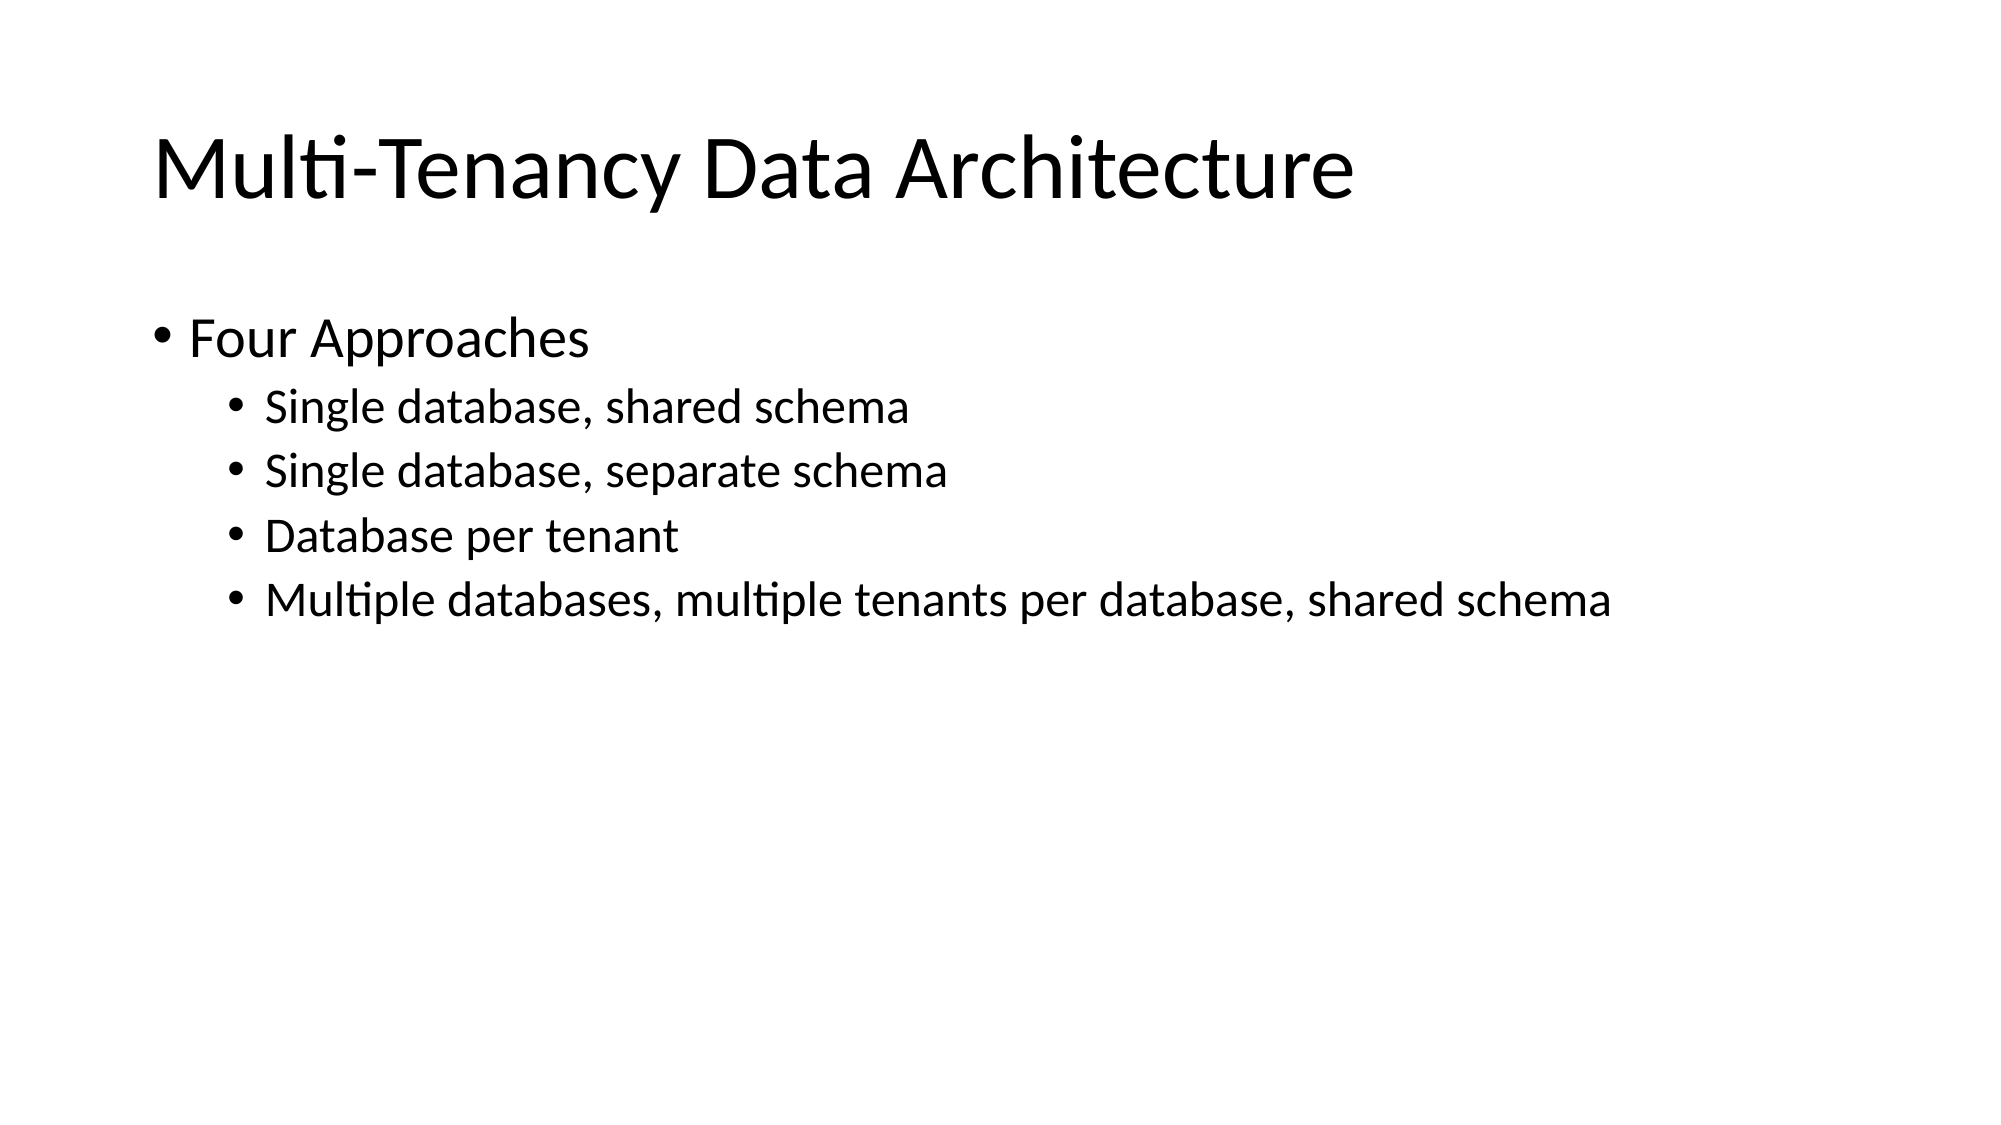

# Multi-Tenancy Data Architecture
Four Approaches
Single database, shared schema
Single database, separate schema
Database per tenant
Multiple databases, multiple tenants per database, shared schema